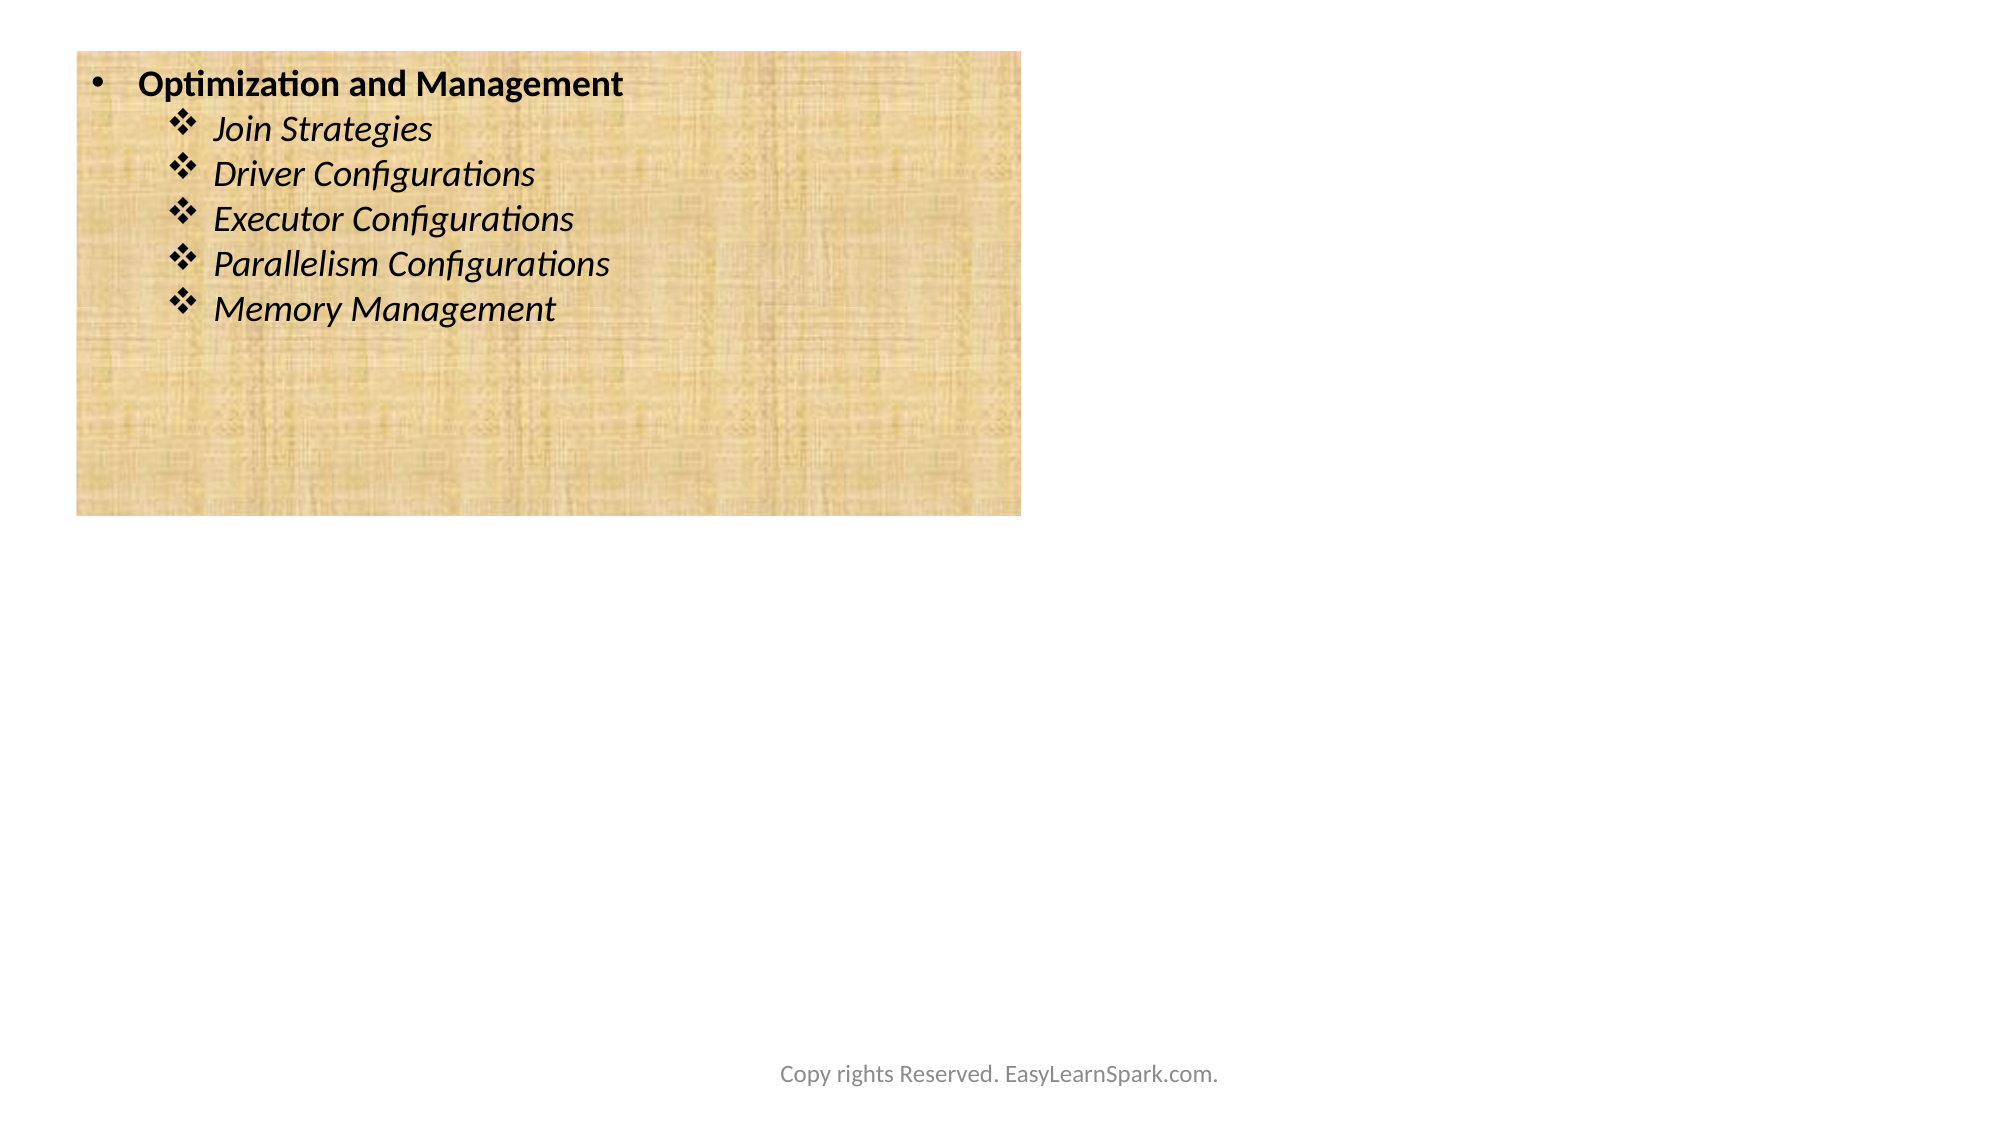

Optimization and Management
Join Strategies
Driver Configurations
Executor Configurations
Parallelism Configurations
Memory Management

Copy rights Reserved. EasyLearnSpark.com.